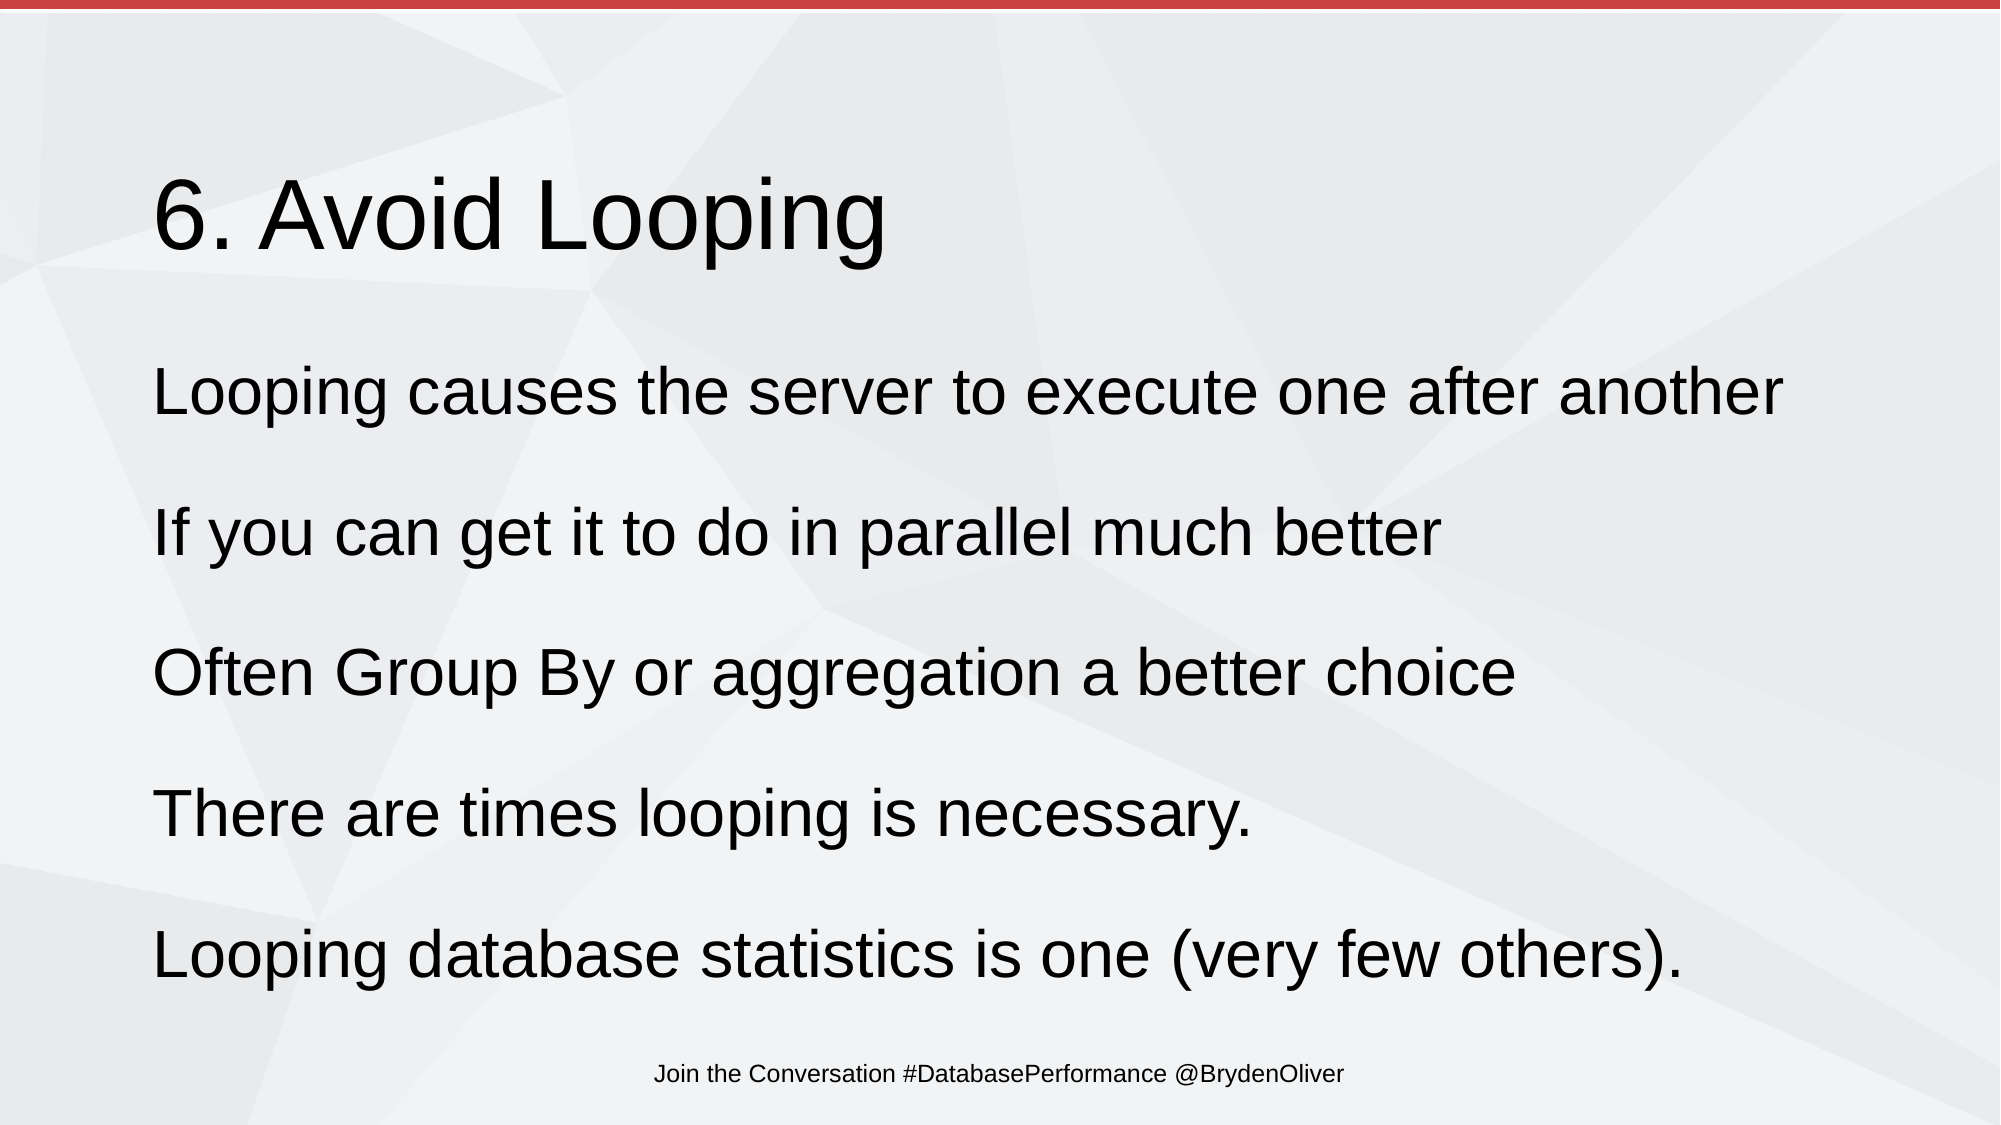

# 6. Avoid Looping
Looping causes the server to execute one after another
If you can get it to do in parallel much better
Often Group By or aggregation a better choice
There are times looping is necessary.
Looping database statistics is one (very few others).
Join the Conversation #DatabasePerformance @BrydenOliver